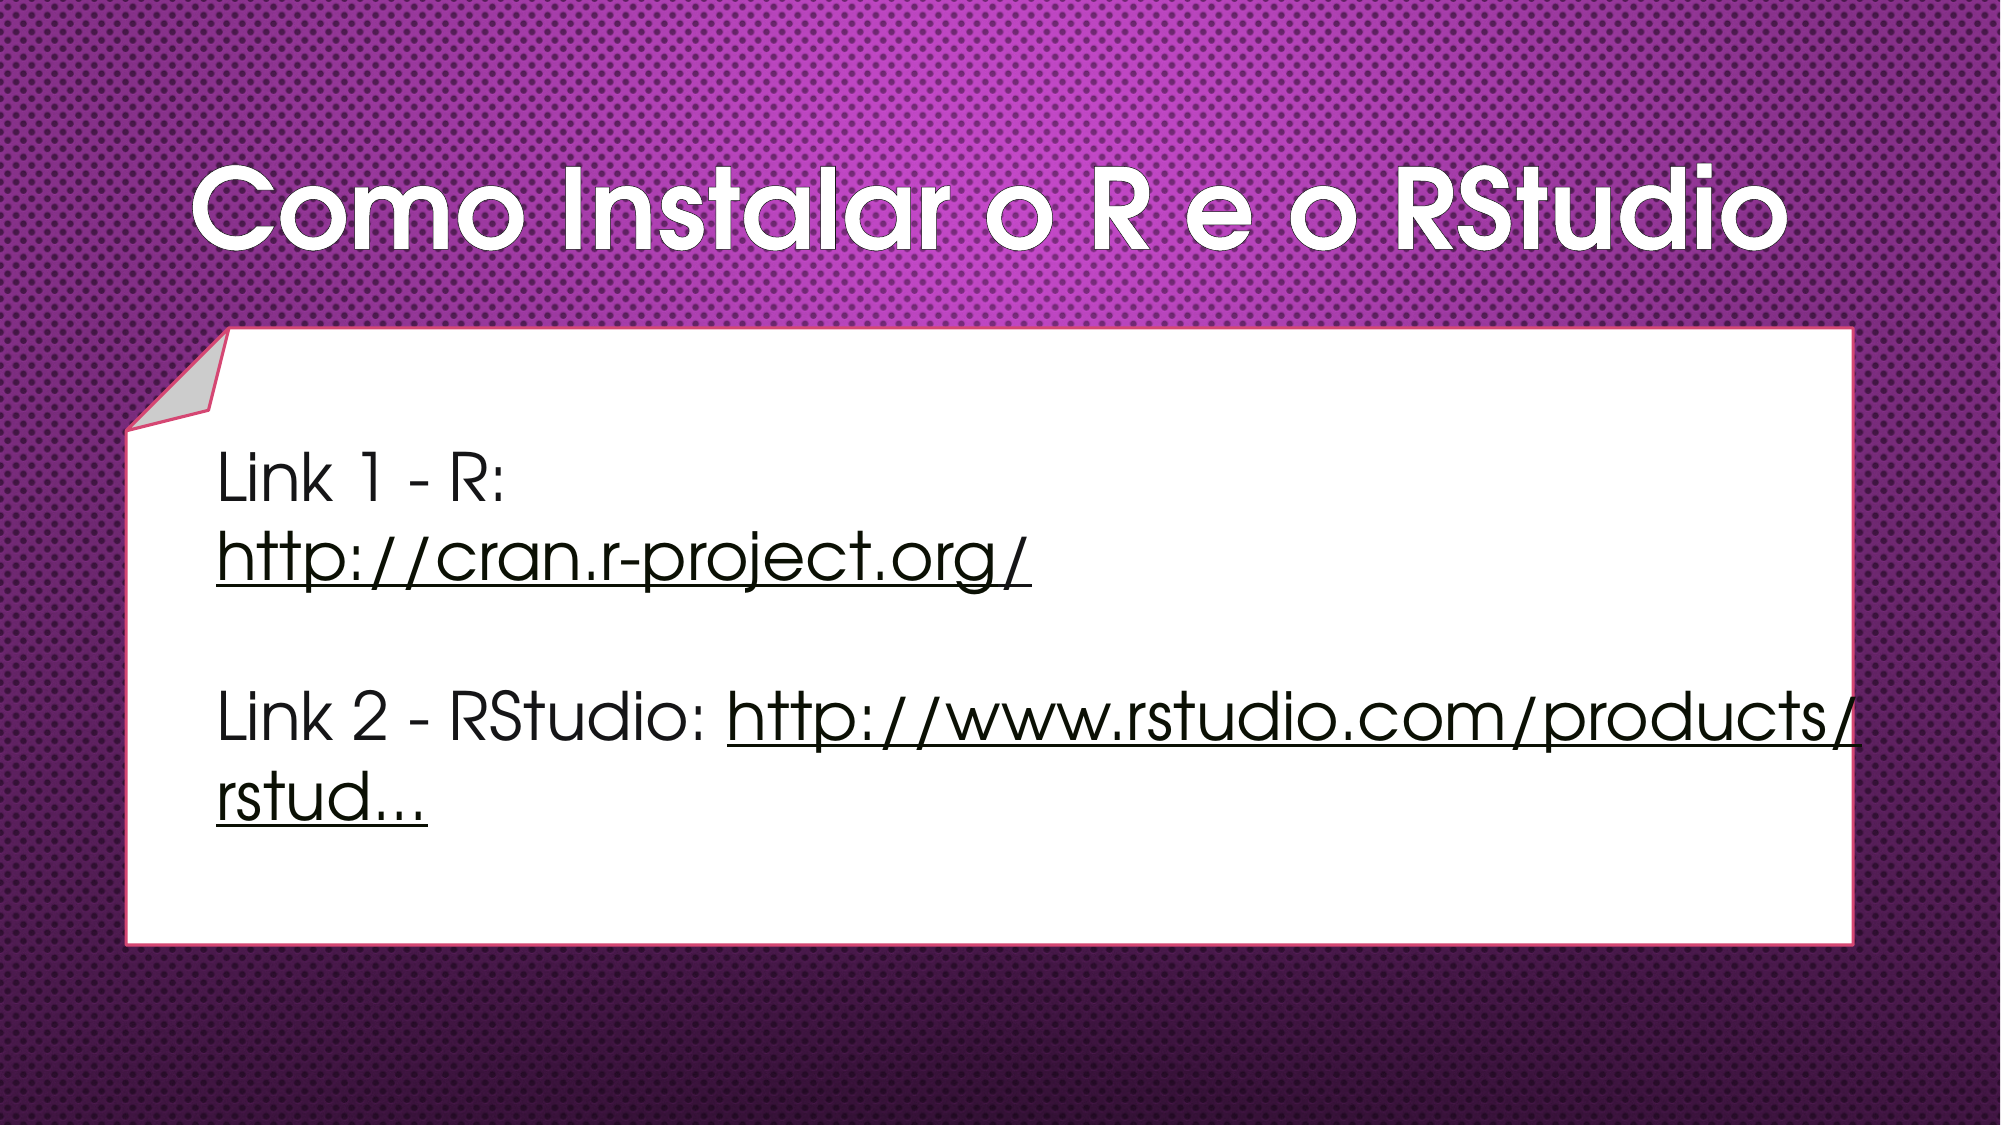

Como Instalar o R e o RStudio

Link 1 - R:
http://cran.r-project.org/

Link 2 - RStudio: http://www.rstudio.com/products/rstud...